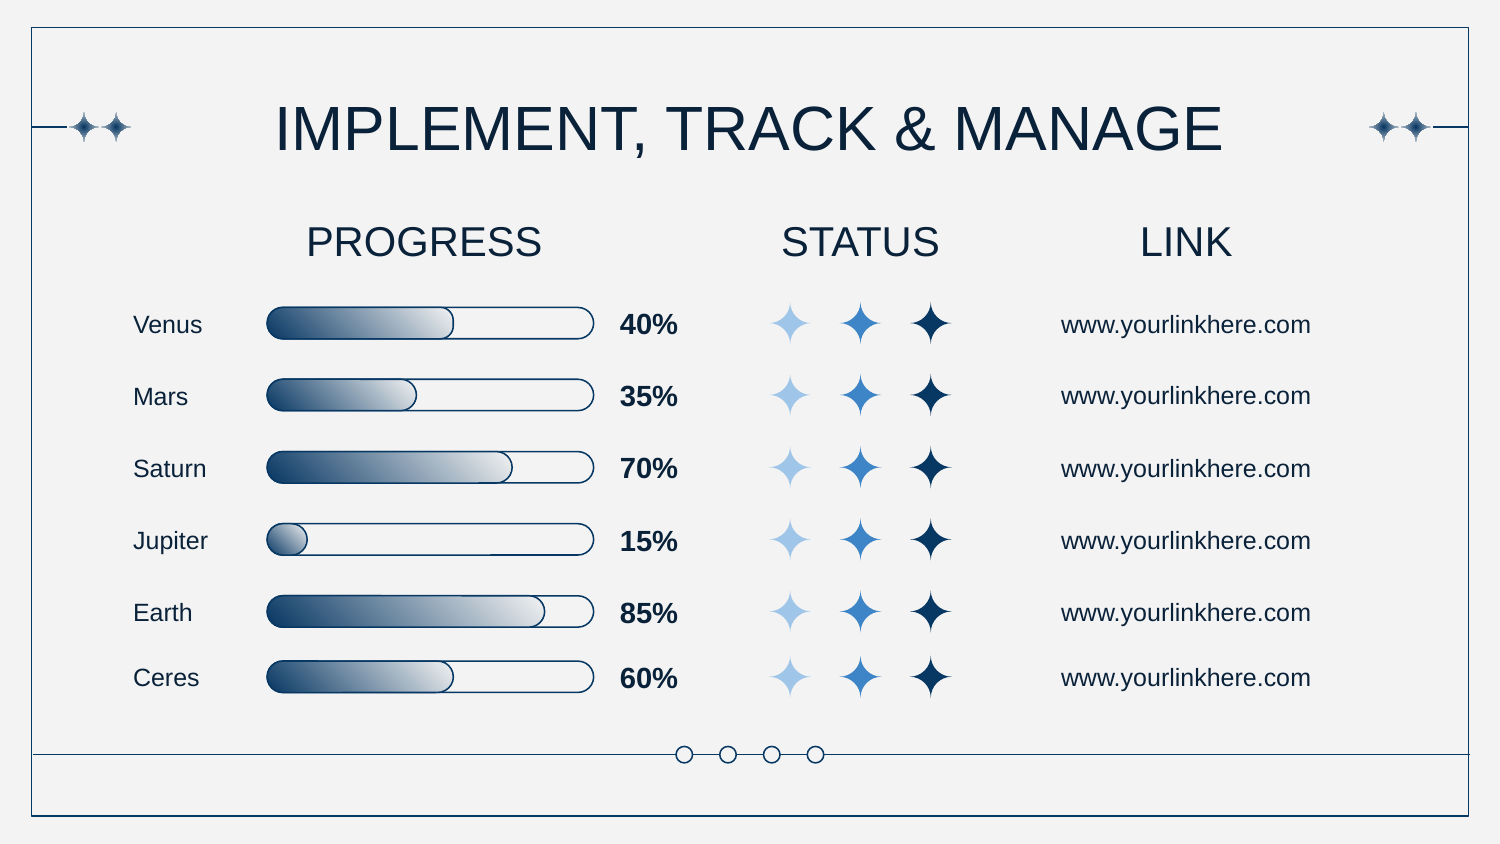

# IMPLEMENT, TRACK & MANAGE

PROGRESS
STATUS
LINK

Venus
40%

www.yourlinkhere.com

35%
Mars

www.yourlinkhere.com

Saturn
70%
www.yourlinkhere.com

Jupiter
15%

www.yourlinkhere.com

Earth
85%

www.yourlinkhere.com

Ceres
60%
www.yourlinkhere.com